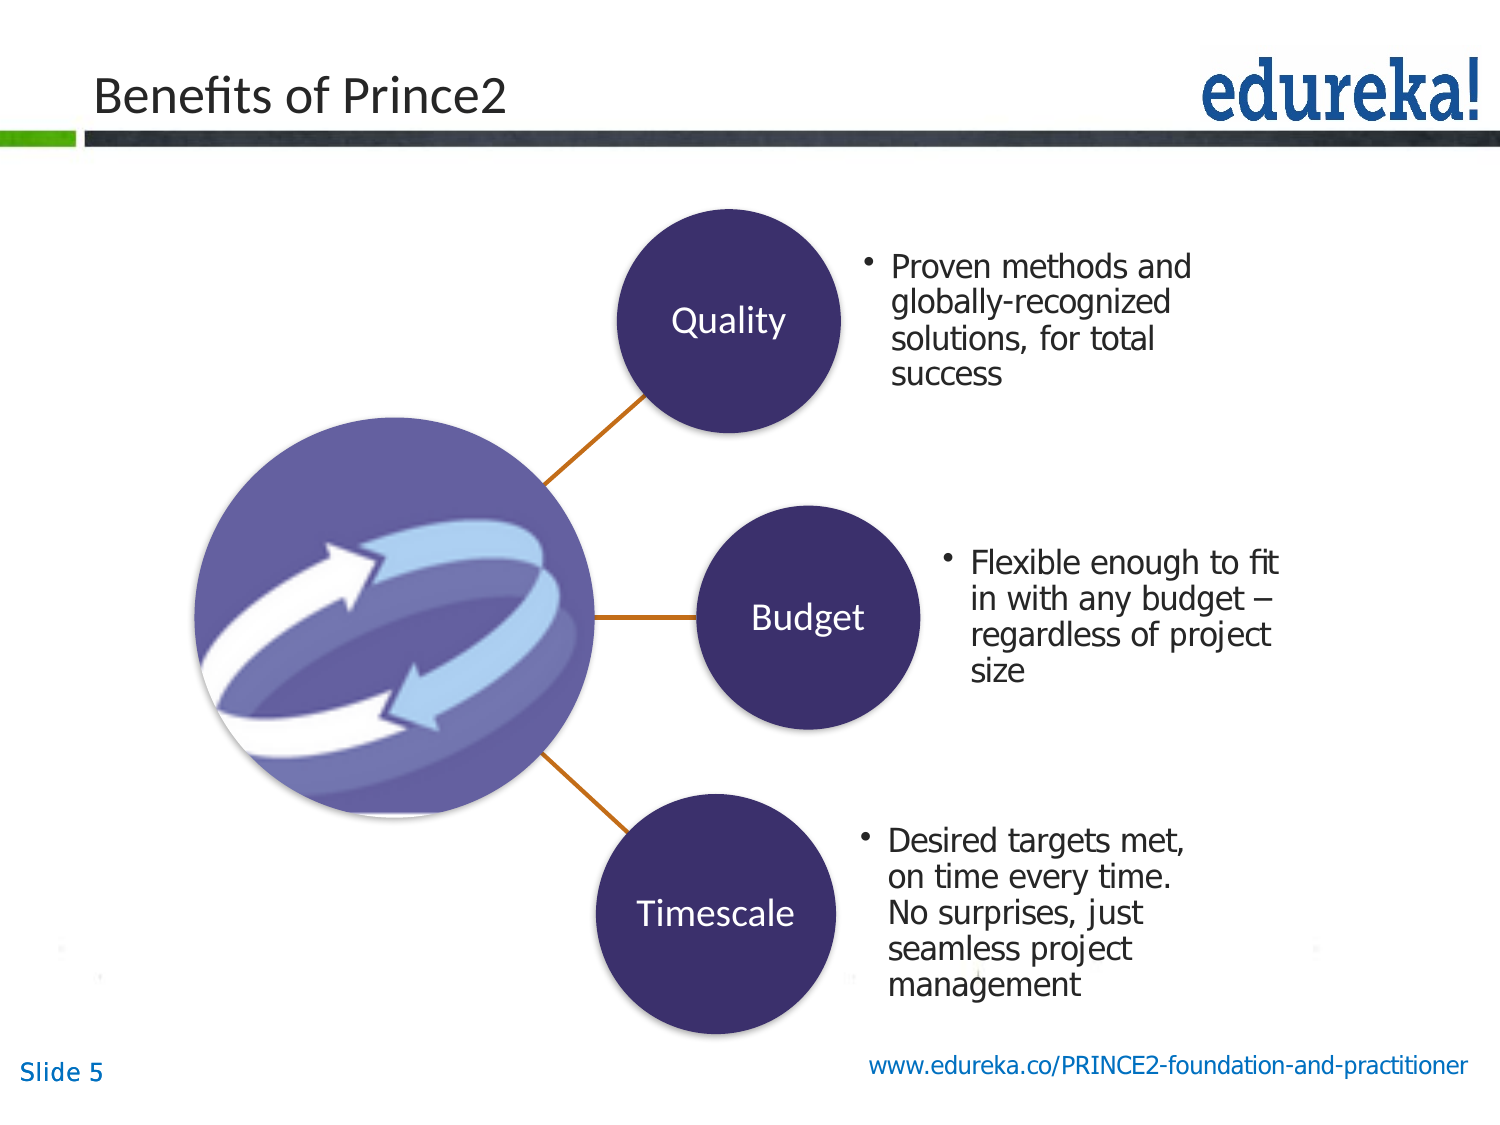

# Benefits of Prince2
Quality
Proven methods and globally-recognized solutions, for total success
Budget
Flexible enough to fit in with any budget – regardless of project size
Timescale
Desired targets met, on time every time. No surprises, just seamless project management